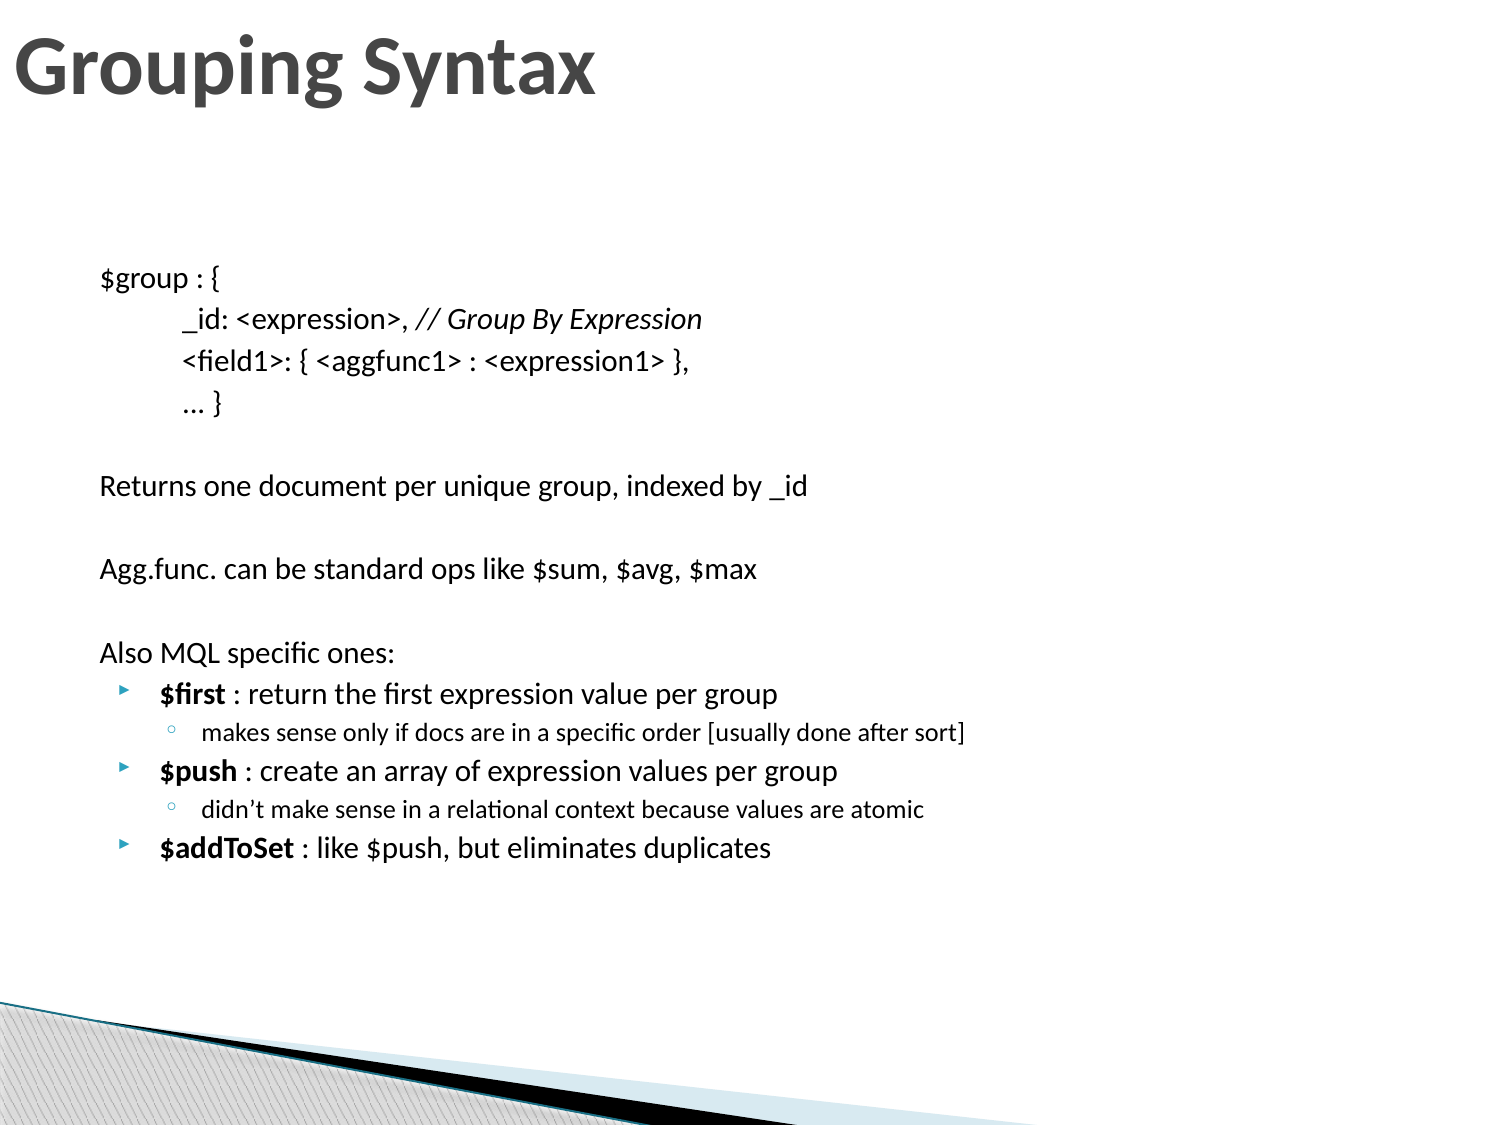

# Grouping Syntax
$group : {
	_id: <expression>, // Group By Expression
	<field1>: { <aggfunc1> : <expression1> },
	... }

Returns one document per unique group, indexed by _id

Agg.func. can be standard ops like $sum, $avg, $max

Also MQL specific ones:
$first : return the first expression value per group
makes sense only if docs are in a specific order [usually done after sort]
$push : create an array of expression values per group
didn’t make sense in a relational context because values are atomic
$addToSet : like $push, but eliminates duplicates